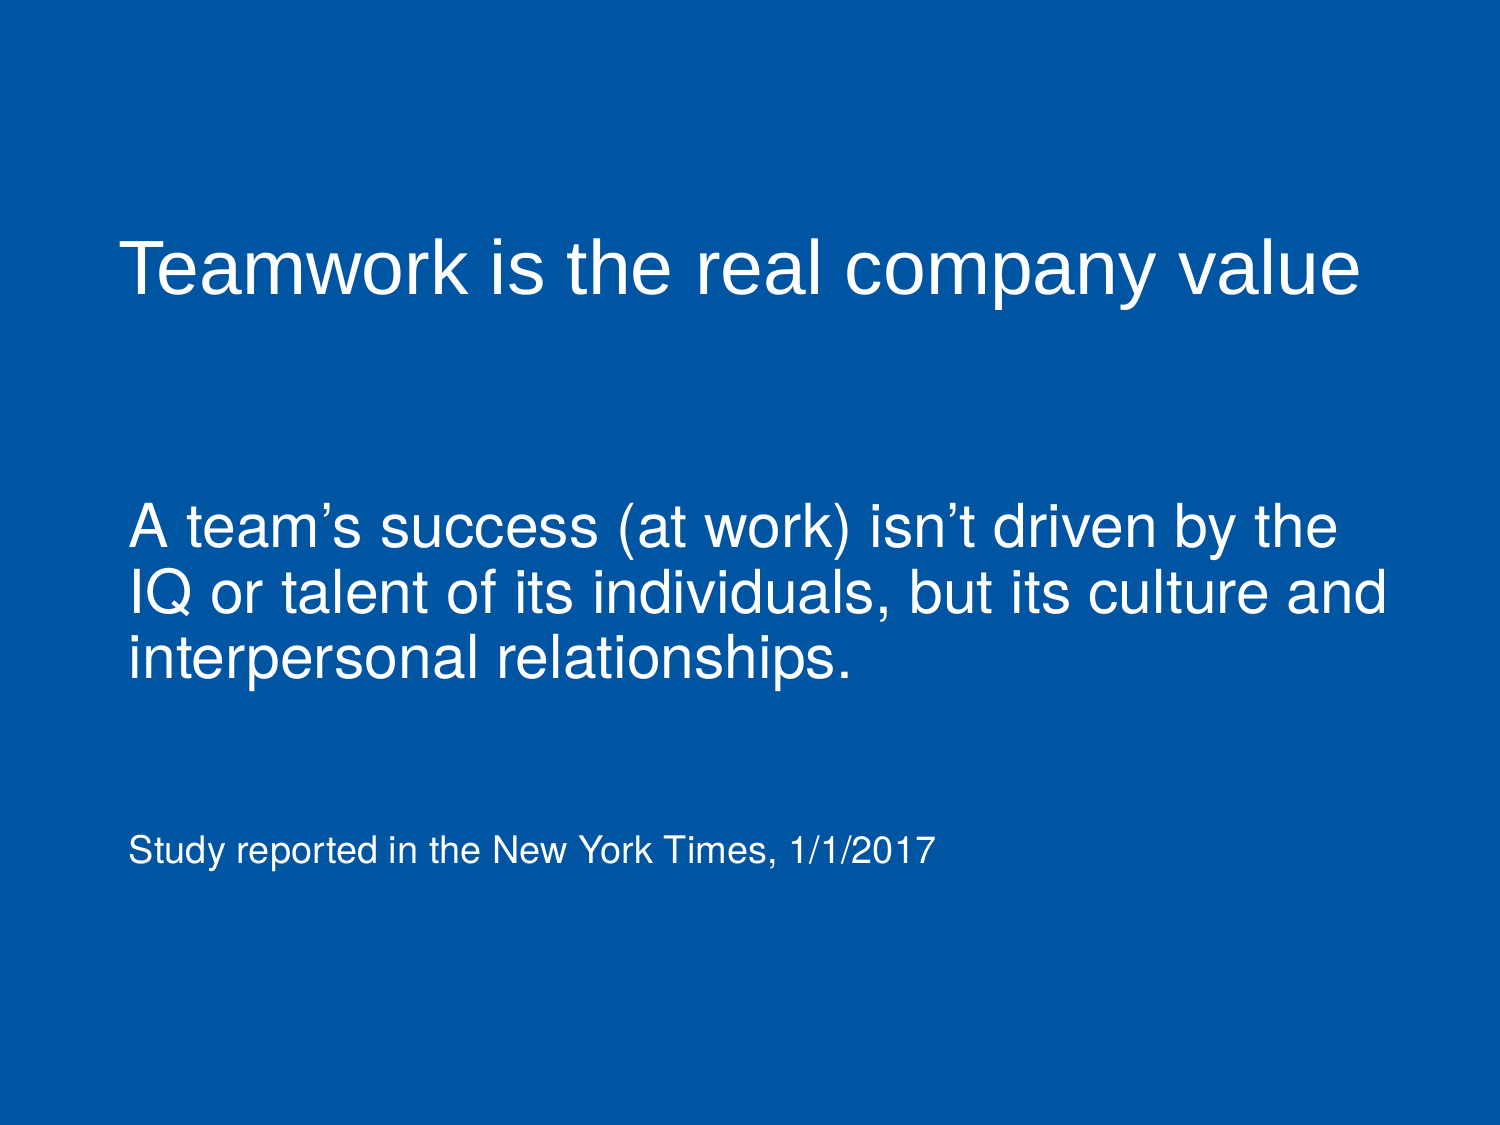

# Teamwork is the real company value

A team’s success (at work) isn’t driven by the IQ or talent of its individuals, but its culture and interpersonal relationships.

Study reported in the New York Times, 1/1/2017